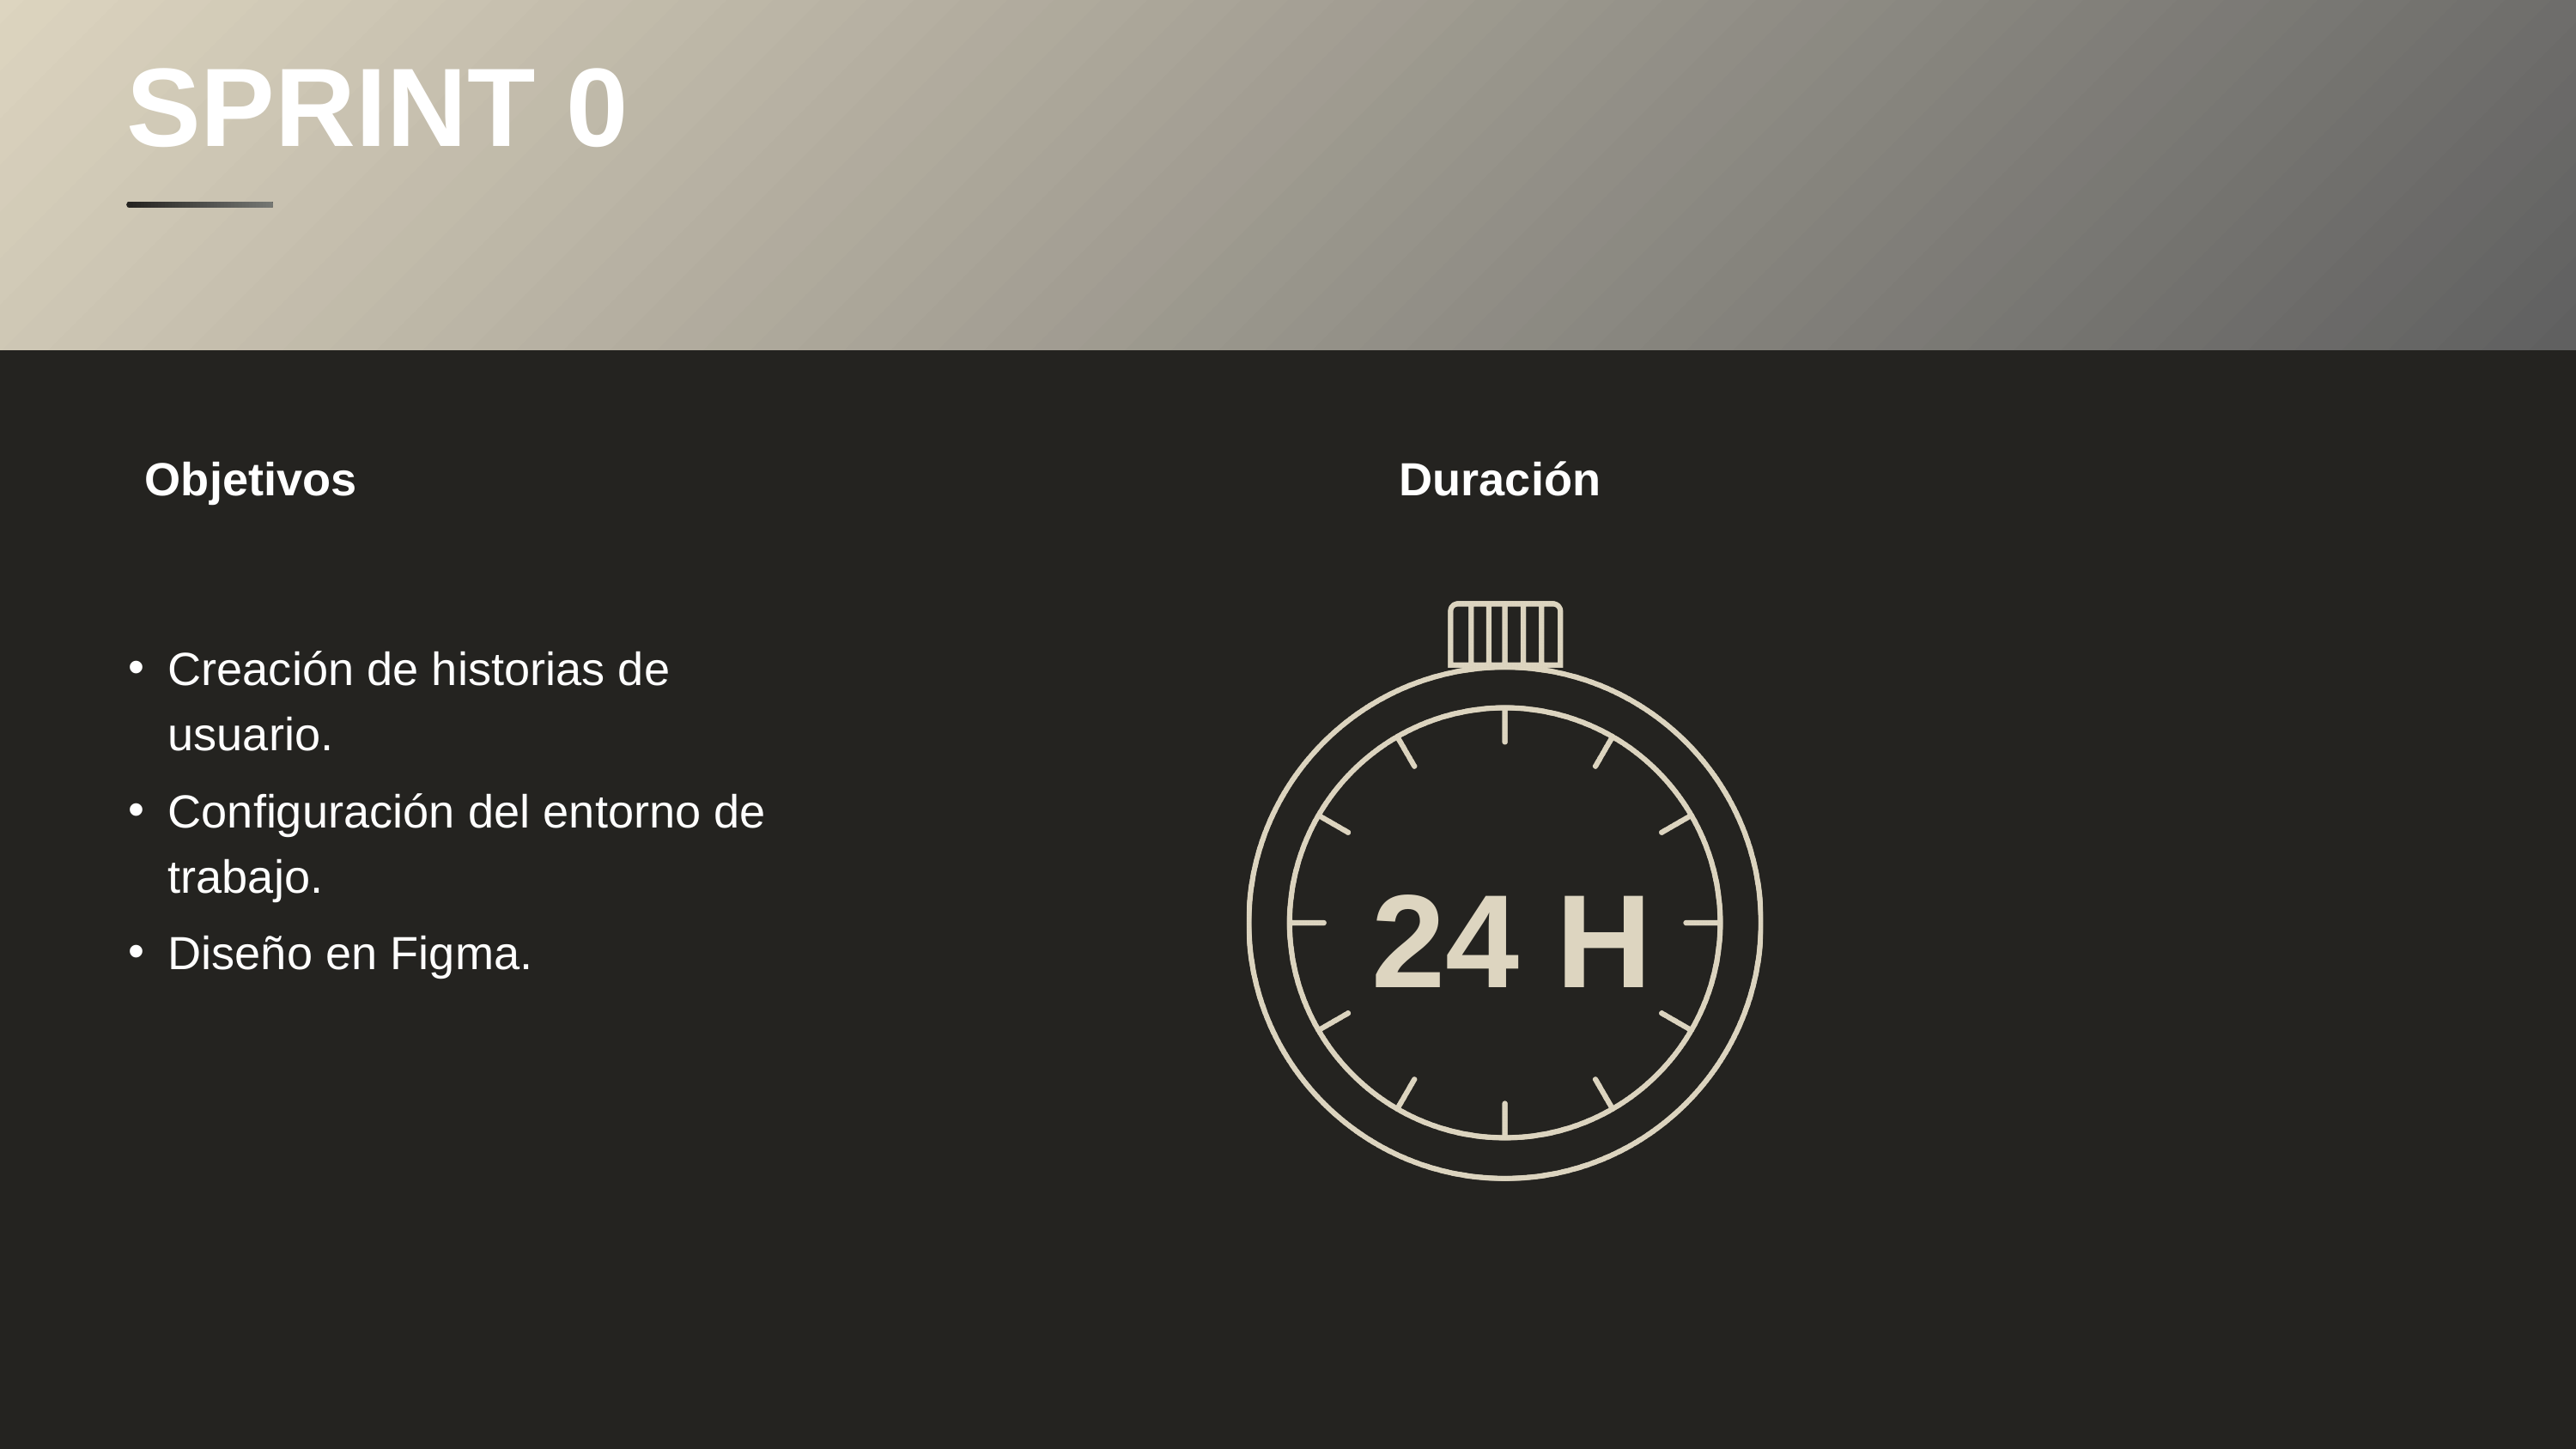

SPRINT 0

Duración
Objetivos

Creación de historias de usuario.
Configuración del entorno de trabajo.
24 H
Diseño en Figma.